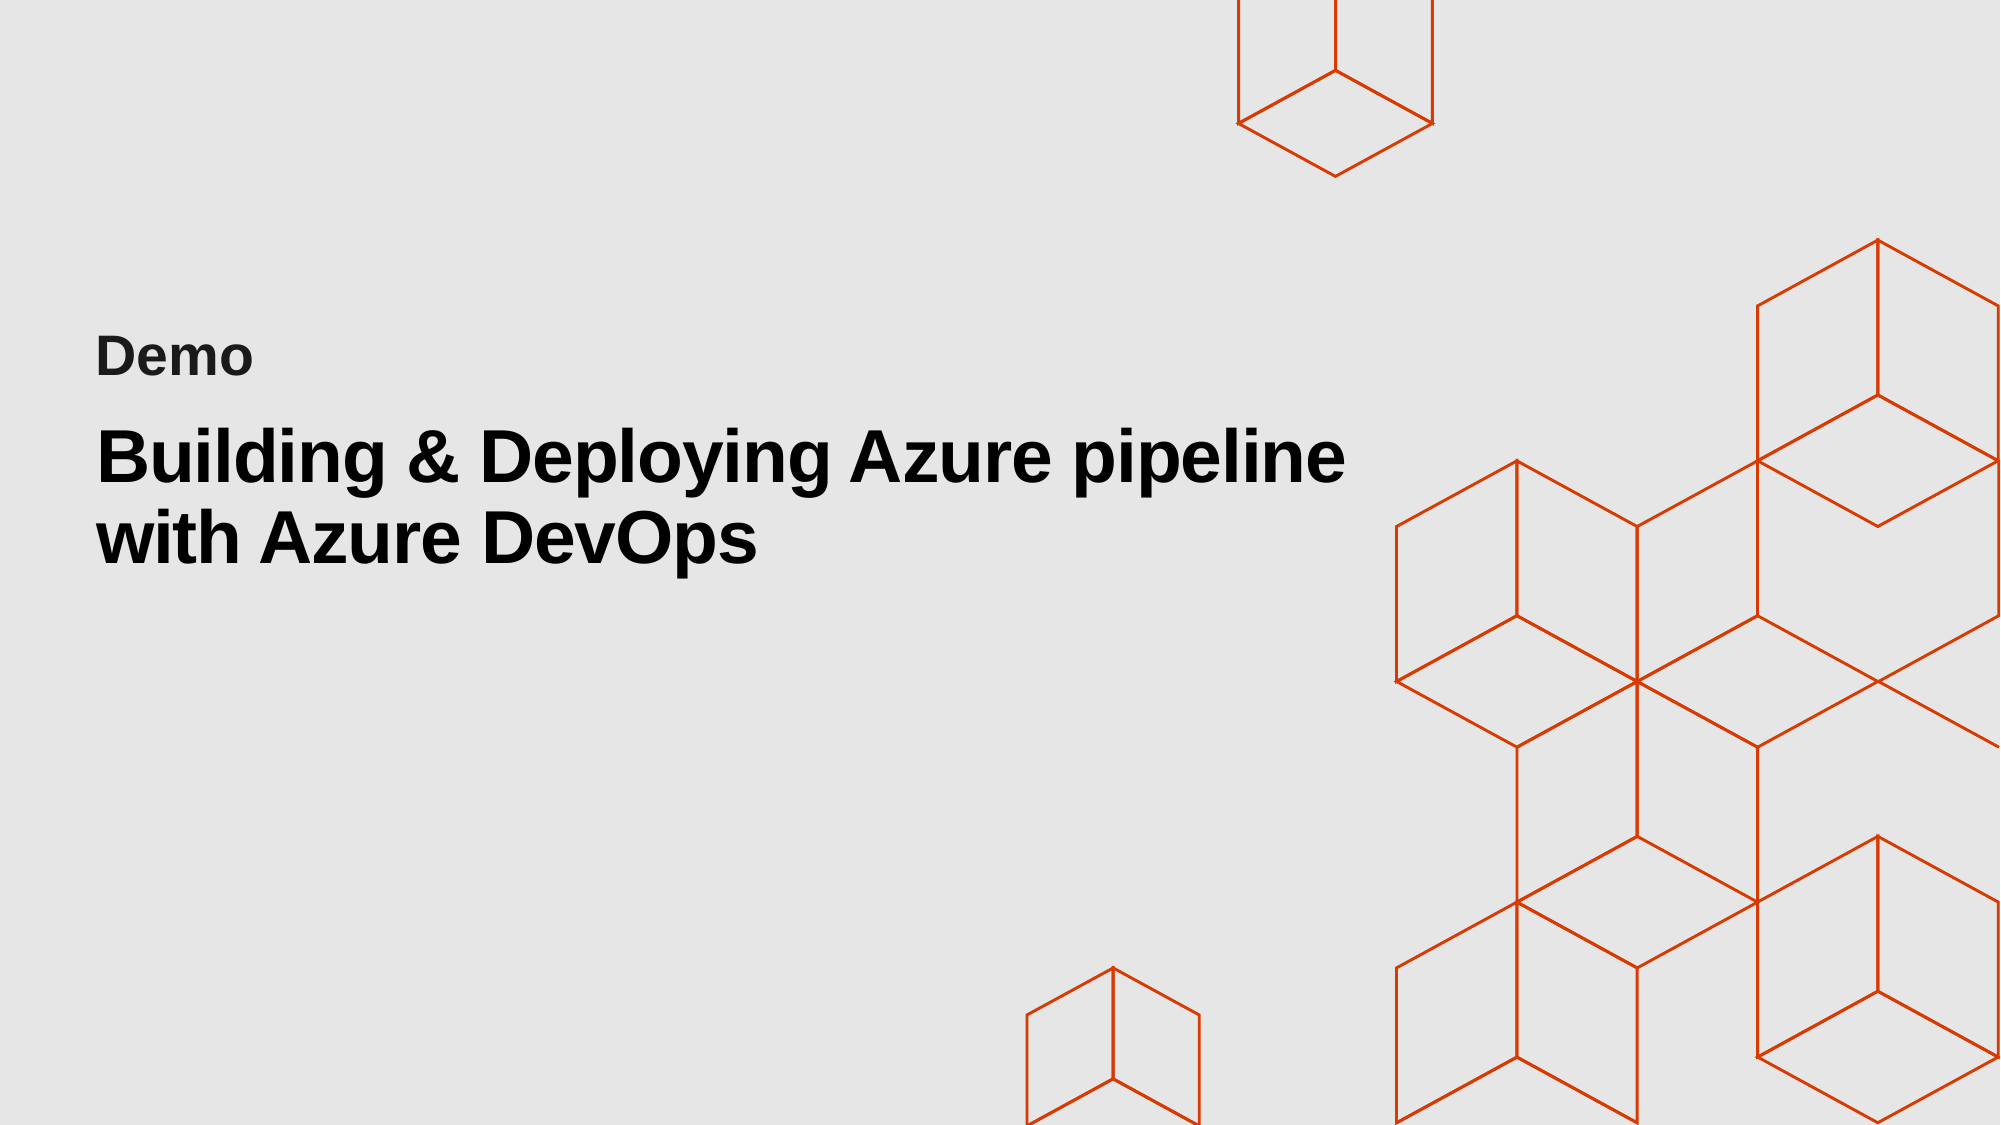

Demo
# Building & Deploying Azure pipeline with Azure DevOps